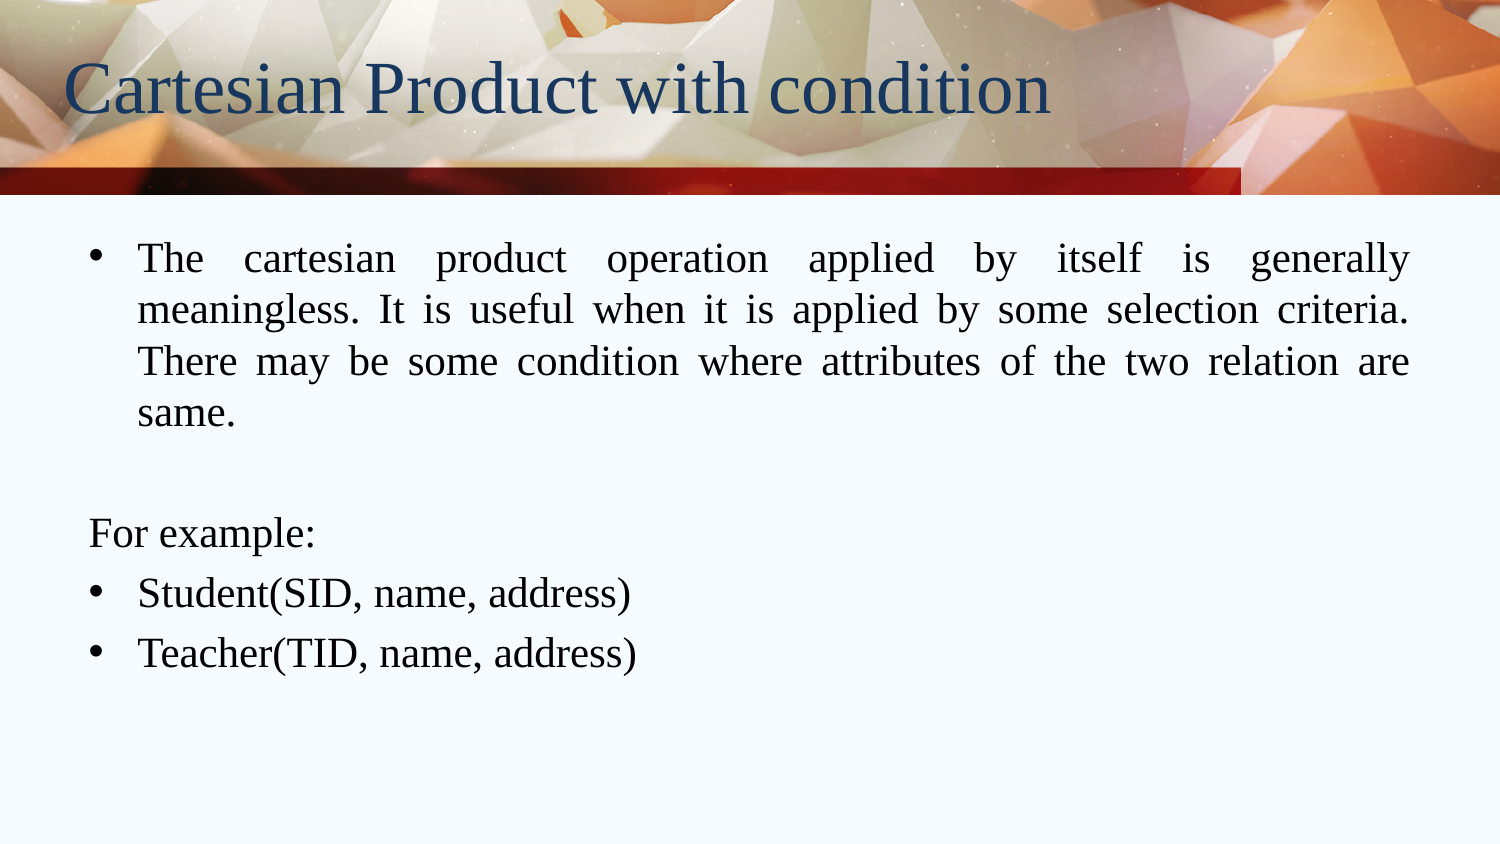

# Cartesian Product with condition
The cartesian product operation applied by itself is generally meaningless. It is useful when it is applied by some selection criteria. There may be some condition where attributes of the two relation are same.

For example:
Student(SID, name, address)
Teacher(TID, name, address)